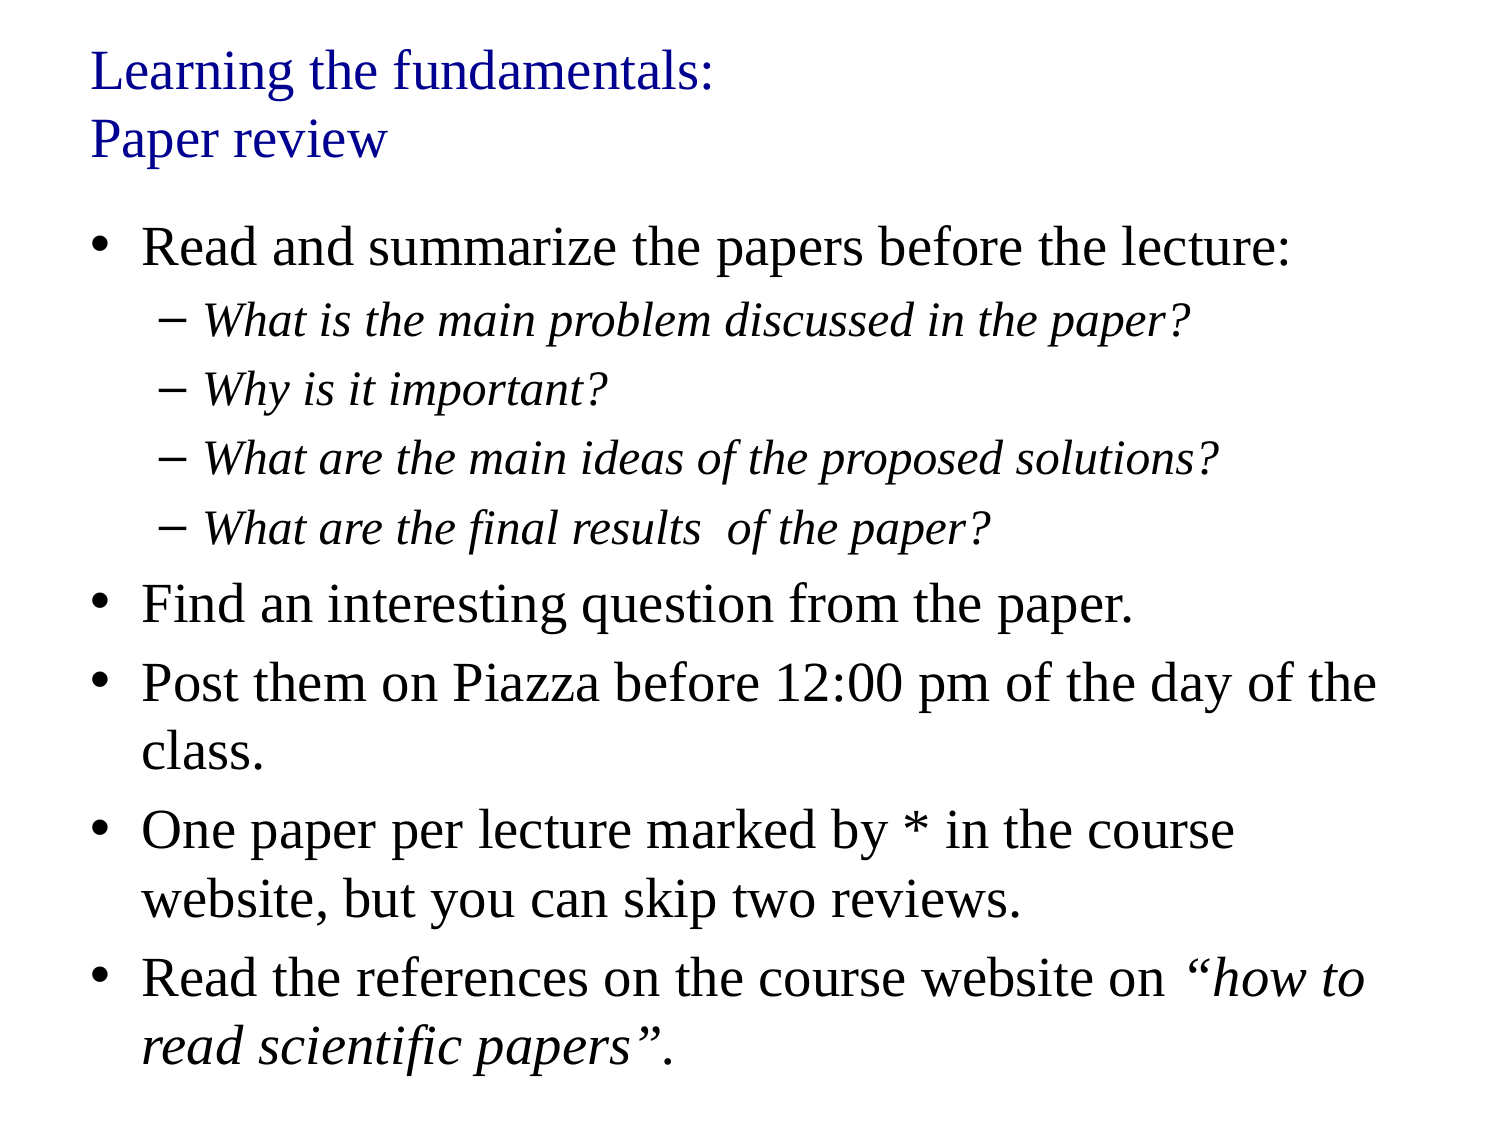

# Learning the fundamentals: Paper review
Read and summarize the papers before the lecture:
What is the main problem discussed in the paper?
Why is it important?
What are the main ideas of the proposed solutions?
What are the final results  of the paper?
Find an interesting question from the paper.
Post them on Piazza before 12:00 pm of the day of the class.
One paper per lecture marked by * in the course website, but you can skip two reviews.
Read the references on the course website on “how to read scientific papers”.